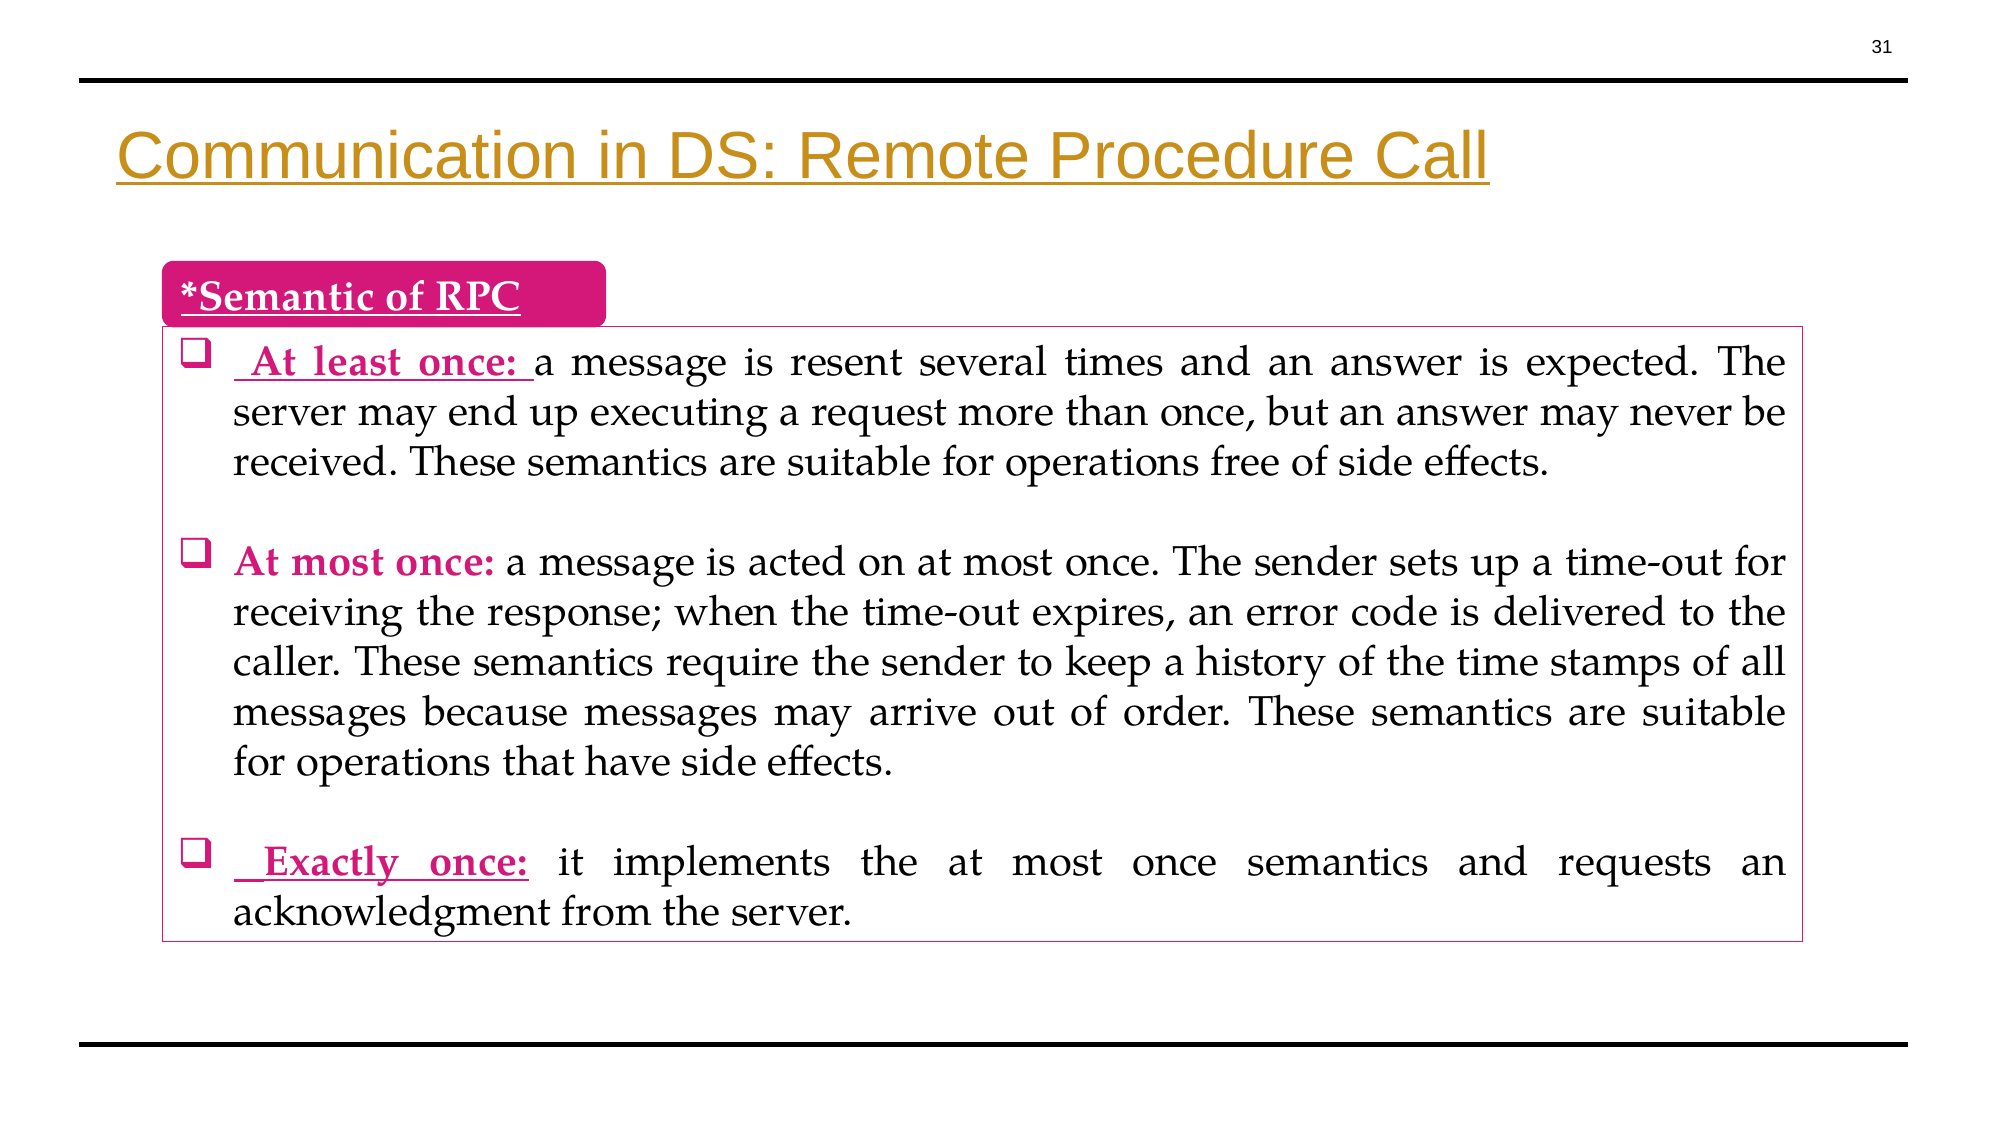

31
Communication in DS: Remote Procedure Call
*Semantic of RPC
 At least once: a message is resent several times and an answer is expected. The server may end up executing a request more than once, but an answer may never be received. These semantics are suitable for operations free of side effects.

At most once: a message is acted on at most once. The sender sets up a time-out for receiving the response; when the time-out expires, an error code is delivered to the caller. These semantics require the sender to keep a history of the time stamps of all messages because messages may arrive out of order. These semantics are suitable for operations that have side effects.

 Exactly once: it implements the at most once semantics and requests an acknowledgment from the server.